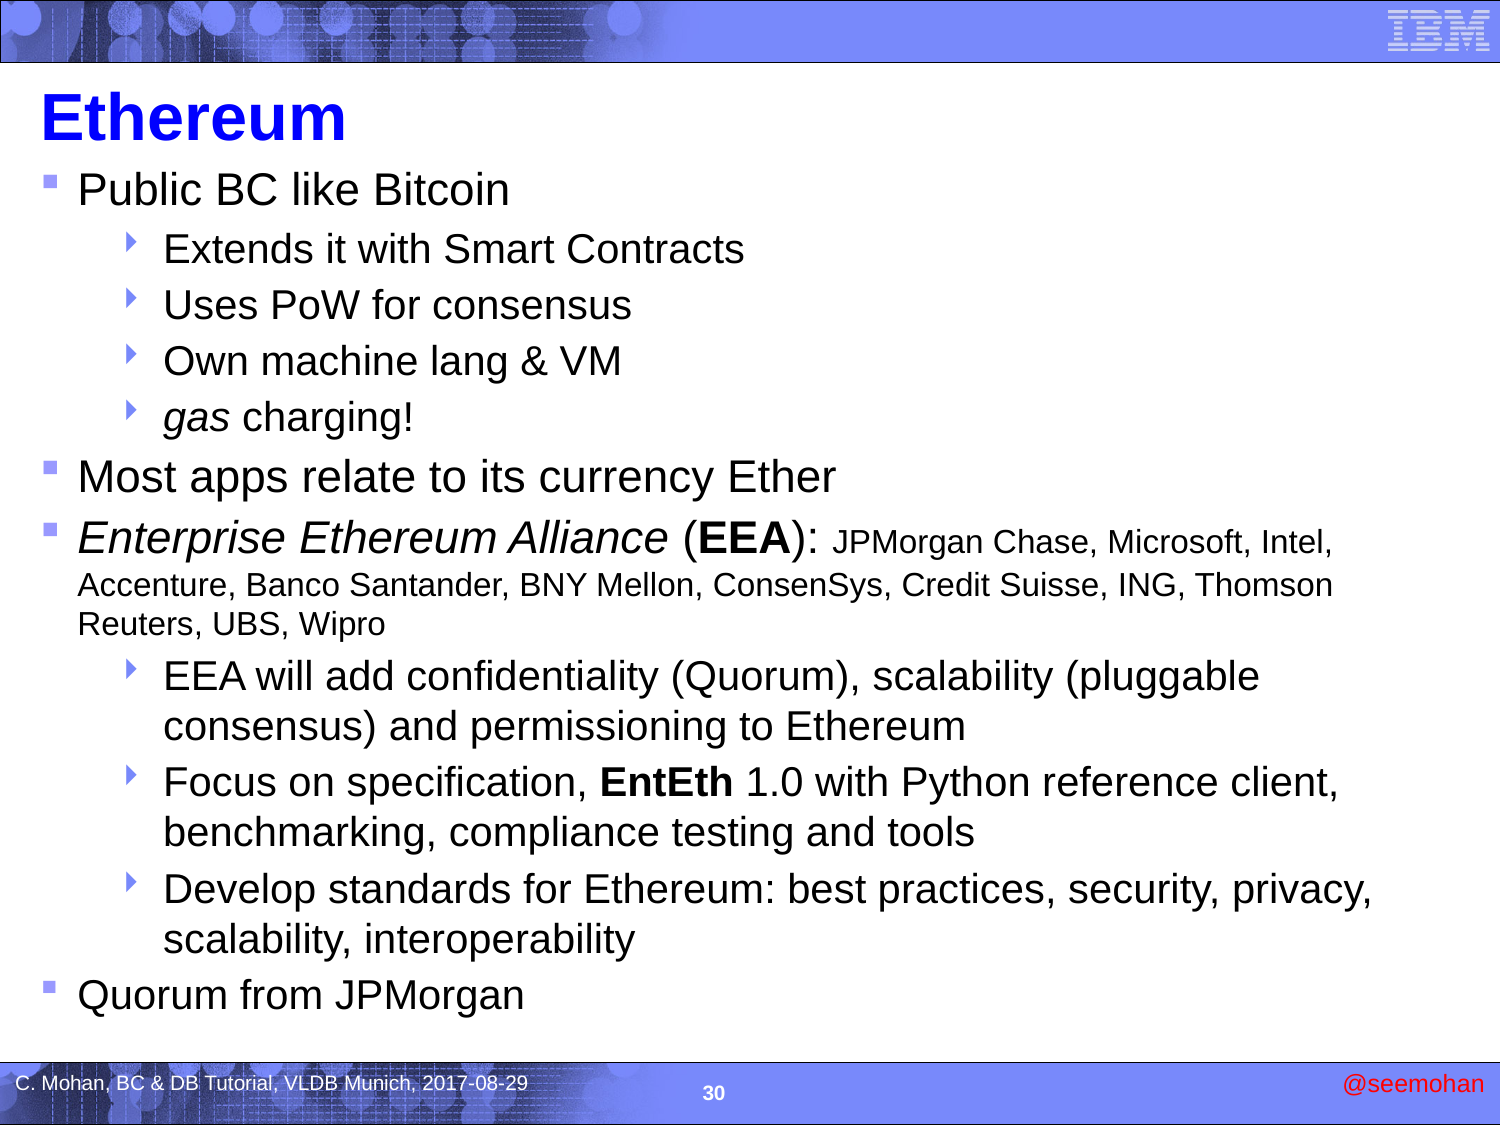

# Ethereum
Public BC like Bitcoin
Extends it with Smart Contracts
Uses PoW for consensus
Own machine lang & VM
gas charging!
Most apps relate to its currency Ether
Enterprise Ethereum Alliance (EEA): JPMorgan Chase, Microsoft, Intel, Accenture, Banco Santander, BNY Mellon, ConsenSys, Credit Suisse, ING, Thomson Reuters, UBS, Wipro
EEA will add confidentiality (Quorum), scalability (pluggable consensus) and permissioning to Ethereum
Focus on specification, EntEth 1.0 with Python reference client, benchmarking, compliance testing and tools
Develop standards for Ethereum: best practices, security, privacy, scalability, interoperability
Quorum from JPMorgan
30